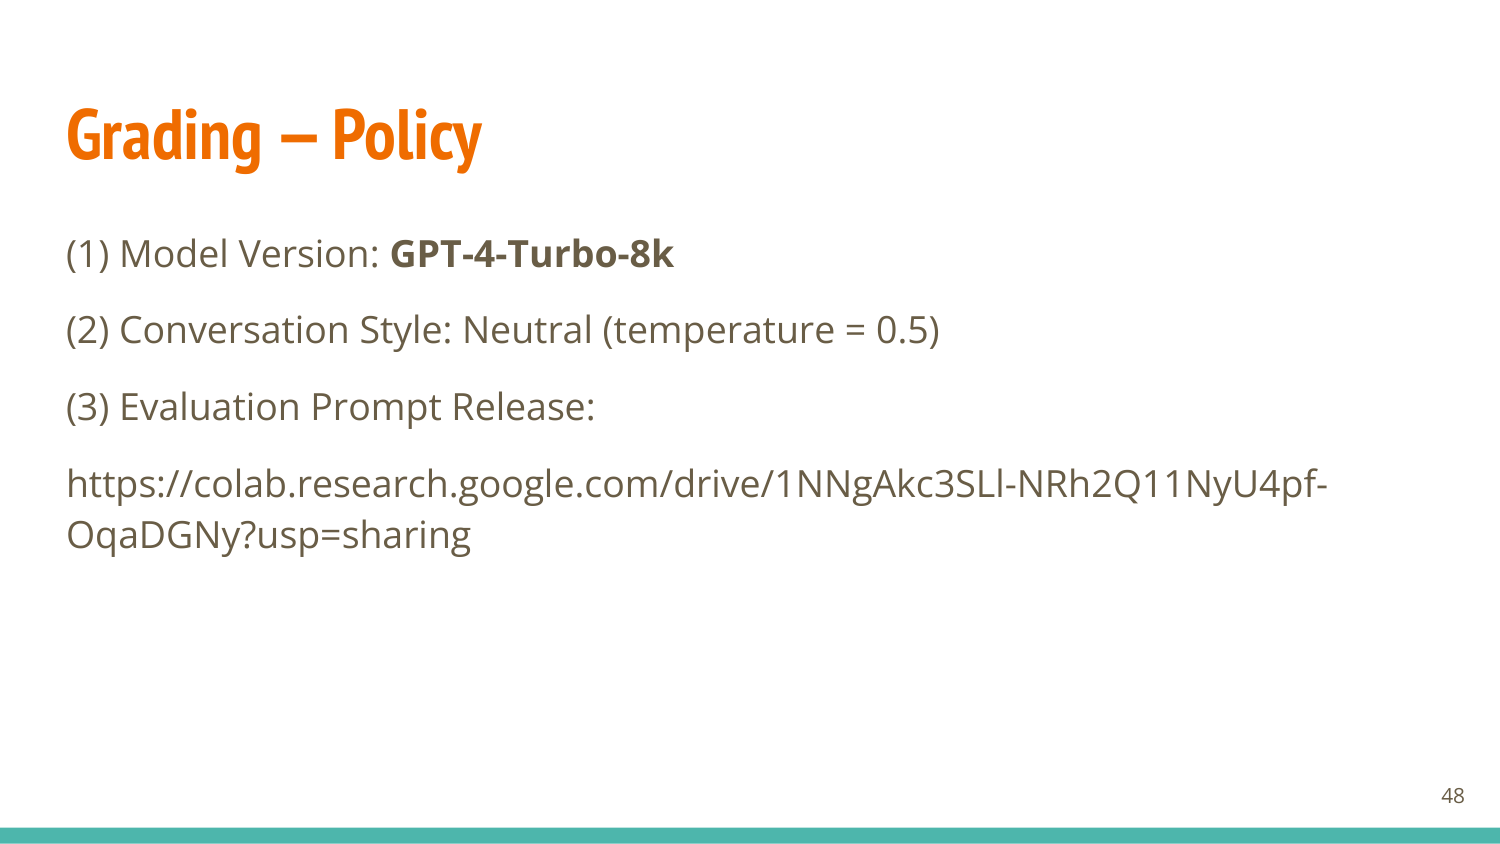

# Grading — Policy
(1) Model Version: GPT-4-Turbo-8k
(2) Conversation Style: Neutral (temperature = 0.5)
(3) Evaluation Prompt Release:
https://colab.research.google.com/drive/1NNgAkc3SLl-NRh2Q11NyU4pf-OqaDGNy?usp=sharing
48